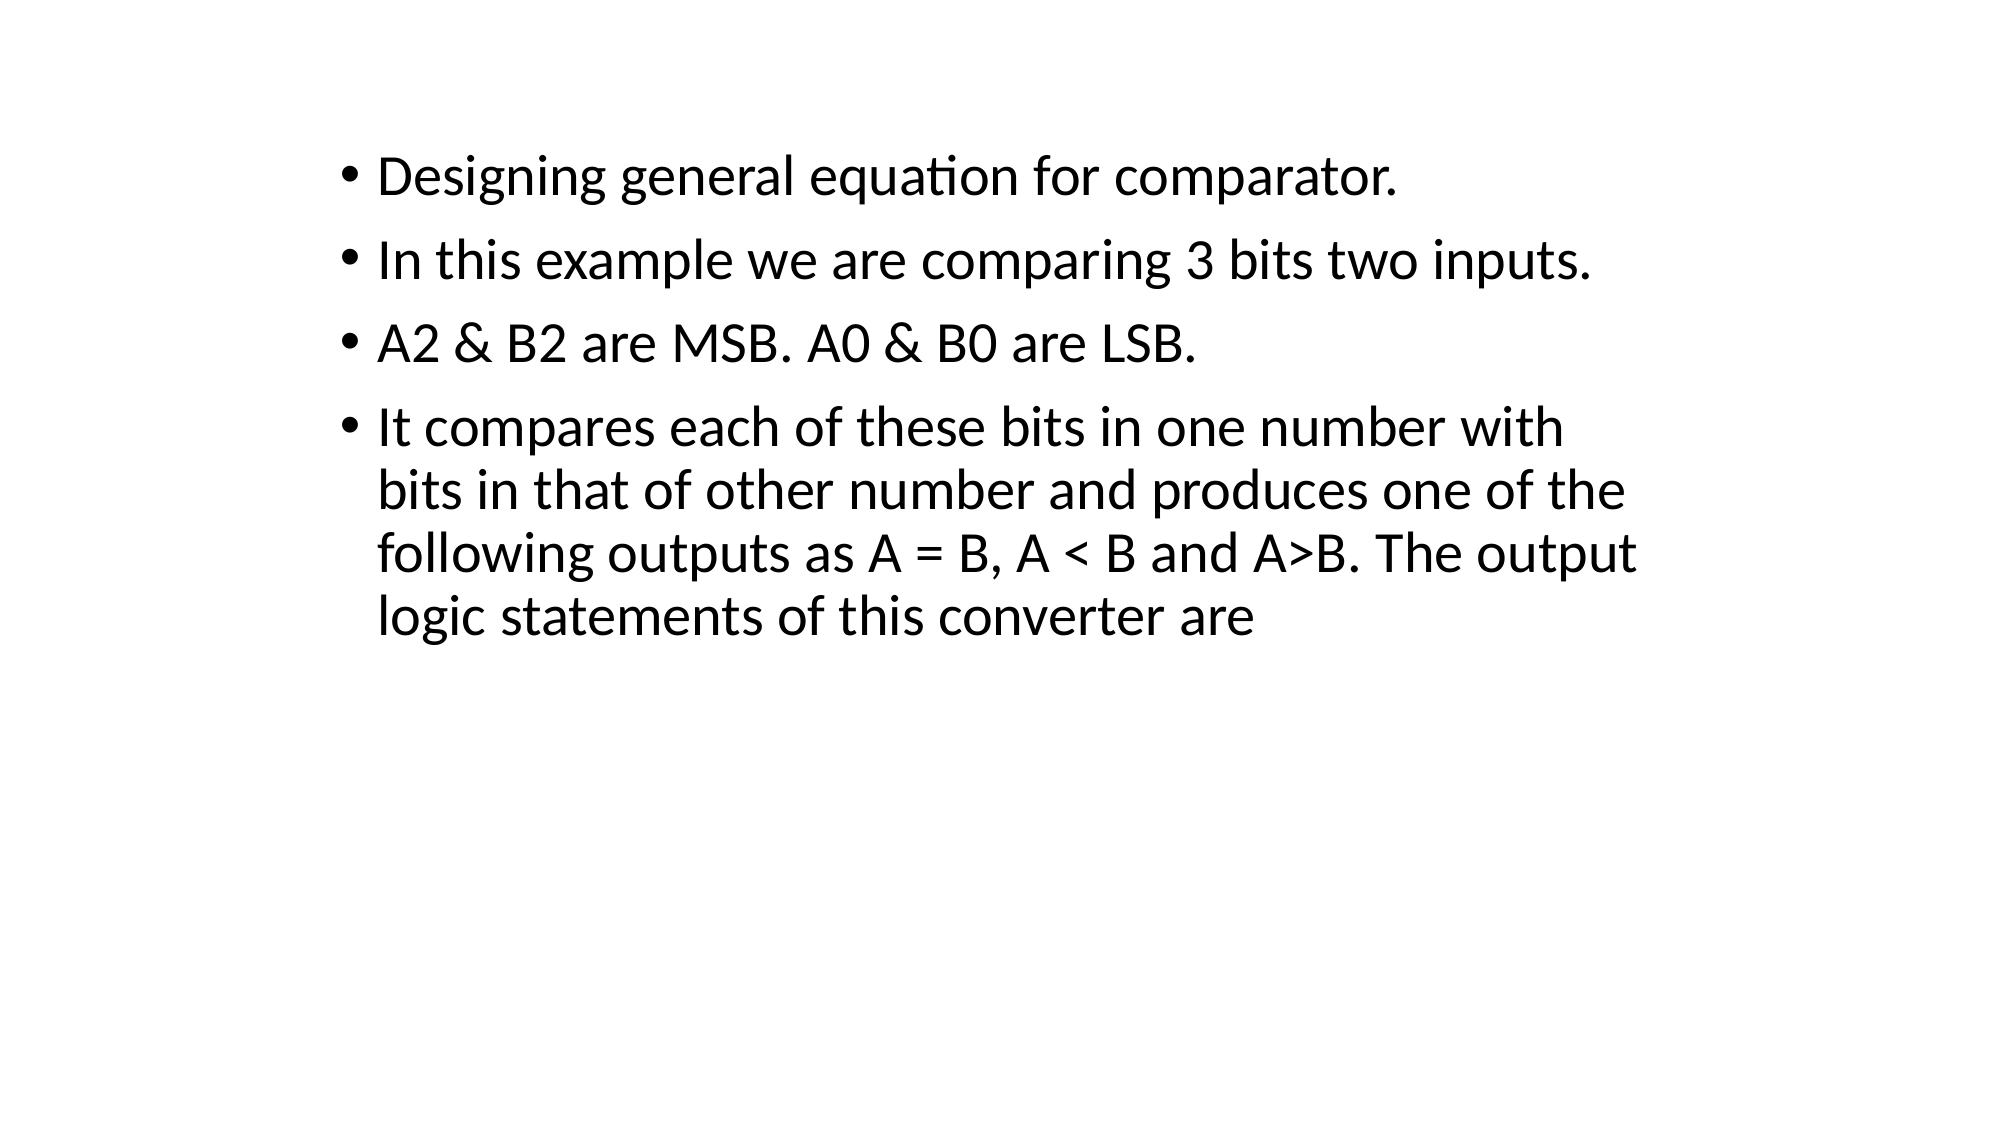

#
Designing general equation for comparator.
In this example we are comparing 3 bits two inputs.
A2 & B2 are MSB. A0 & B0 are LSB.
It compares each of these bits in one number with bits in that of other number and produces one of the following outputs as A = B, A < B and A>B. The output logic statements of this converter are